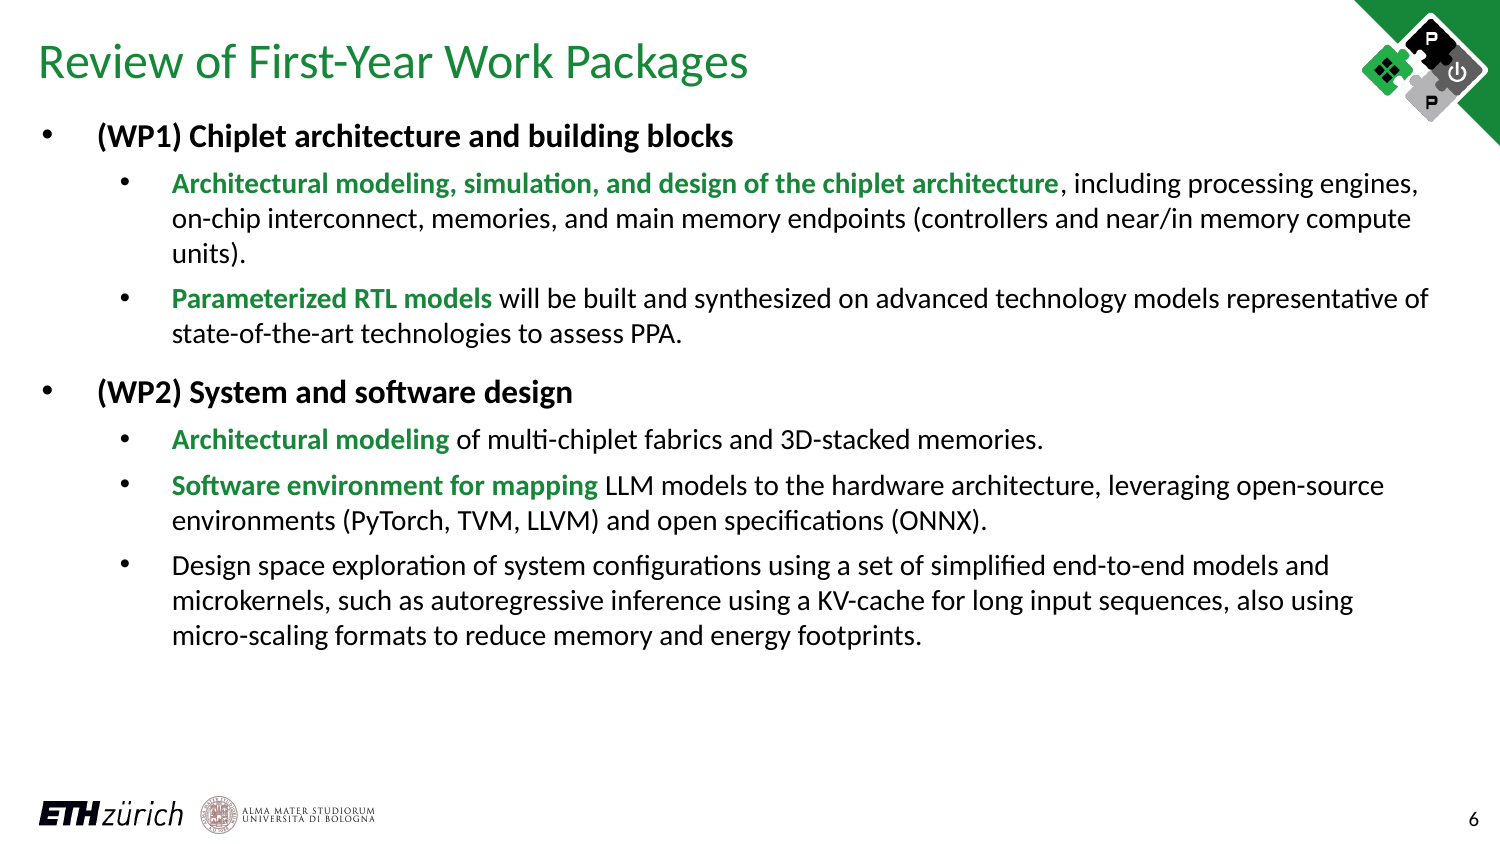

# Review of First-Year Work Packages
(WP1) Chiplet architecture and building blocks
Architectural modeling, simulation, and design of the chiplet architecture, including processing engines, on-chip interconnect, memories, and main memory endpoints (controllers and near/in memory compute units).
Parameterized RTL models will be built and synthesized on advanced technology models representative of state-of-the-art technologies to assess PPA.
(WP2) System and software design
Architectural modeling of multi-chiplet fabrics and 3D-stacked memories.
Software environment for mapping LLM models to the hardware architecture, leveraging open-source environments (PyTorch, TVM, LLVM) and open specifications (ONNX).
Design space exploration of system configurations using a set of simplified end-to-end models and microkernels, such as autoregressive inference using a KV-cache for long input sequences, also using micro-scaling formats to reduce memory and energy footprints.

6